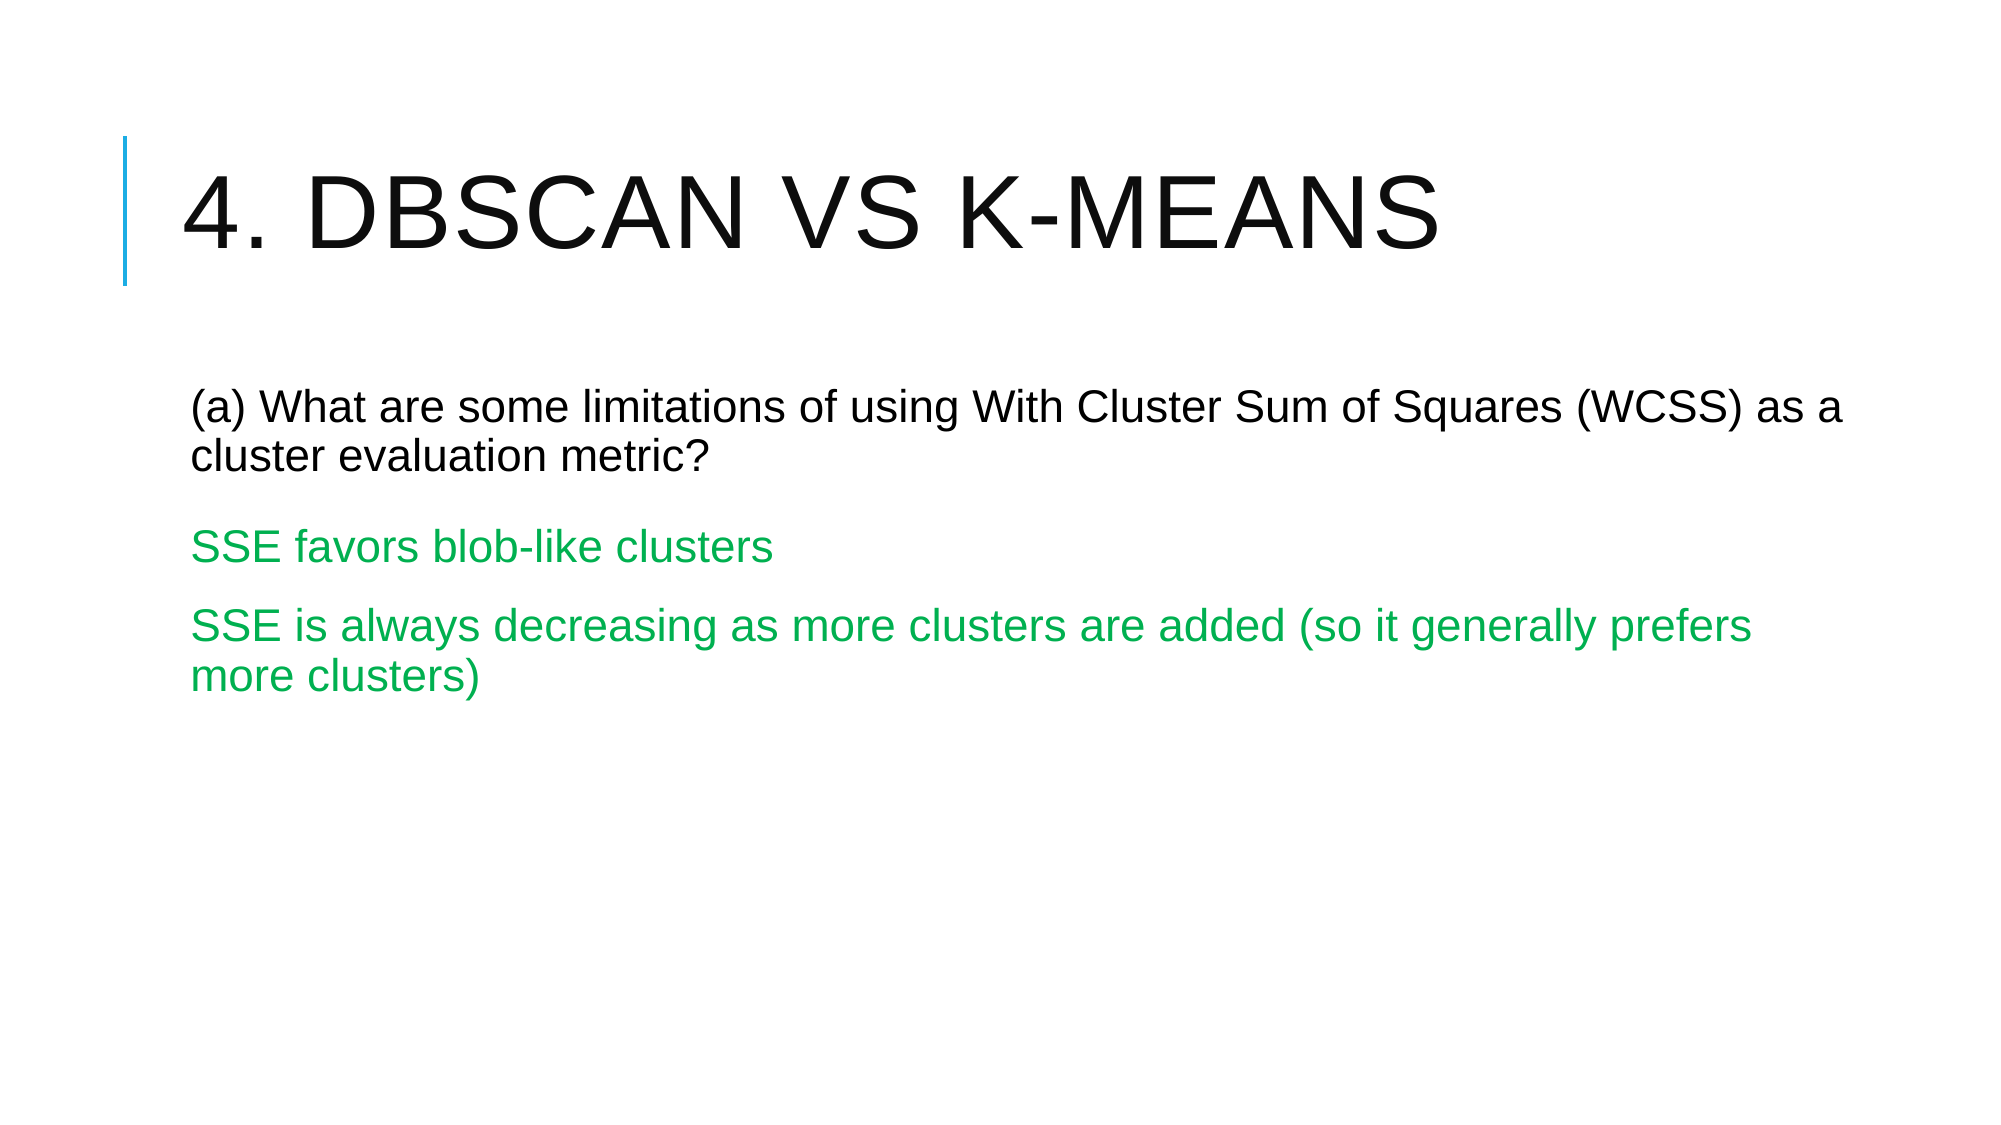

# 4. DBSCAN vs K-Means
(a) What are some limitations of using With Cluster Sum of Squares (WCSS) as a cluster evaluation metric?

SSE favors blob-like clusters
SSE is always decreasing as more clusters are added (so it generally prefers more clusters)